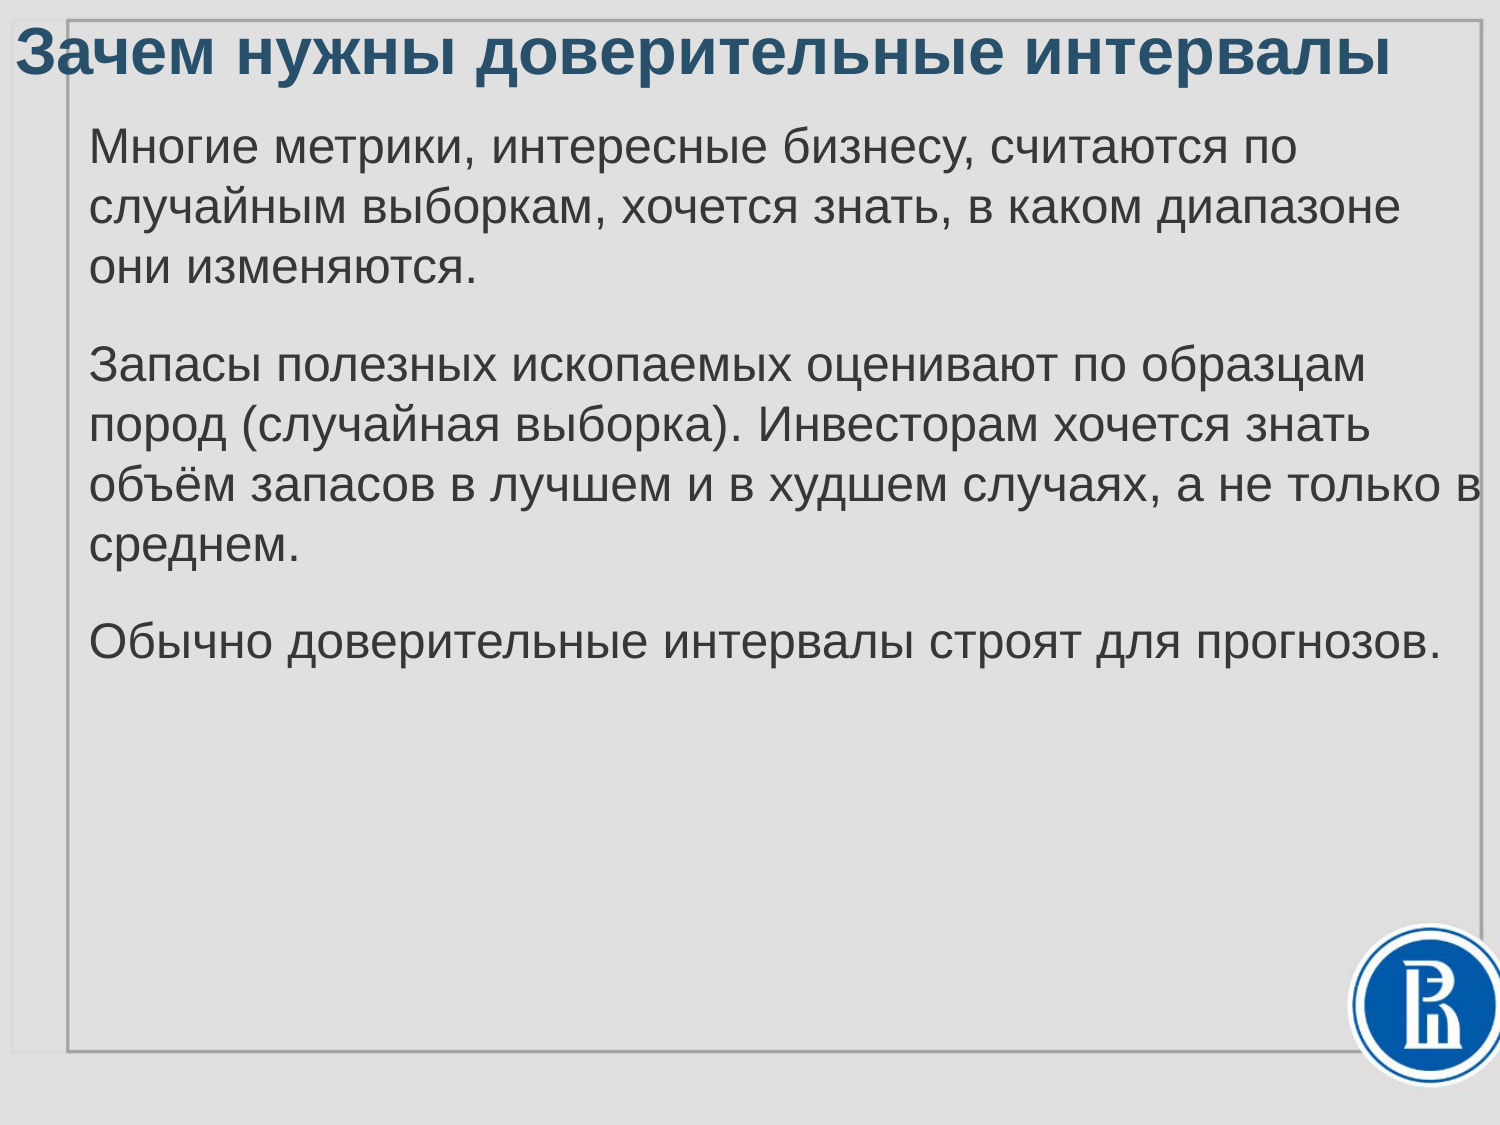

# Зачем нужны доверительные интервалы
Многие метрики, интересные бизнесу, считаются по случайным выборкам, хочется знать, в каком диапазоне они изменяются.
Запасы полезных ископаемых оценивают по образцам пород (случайная выборка). Инвесторам хочется знать объём запасов в лучшем и в худшем случаях, а не только в среднем.
Обычно доверительные интервалы строят для прогнозов.